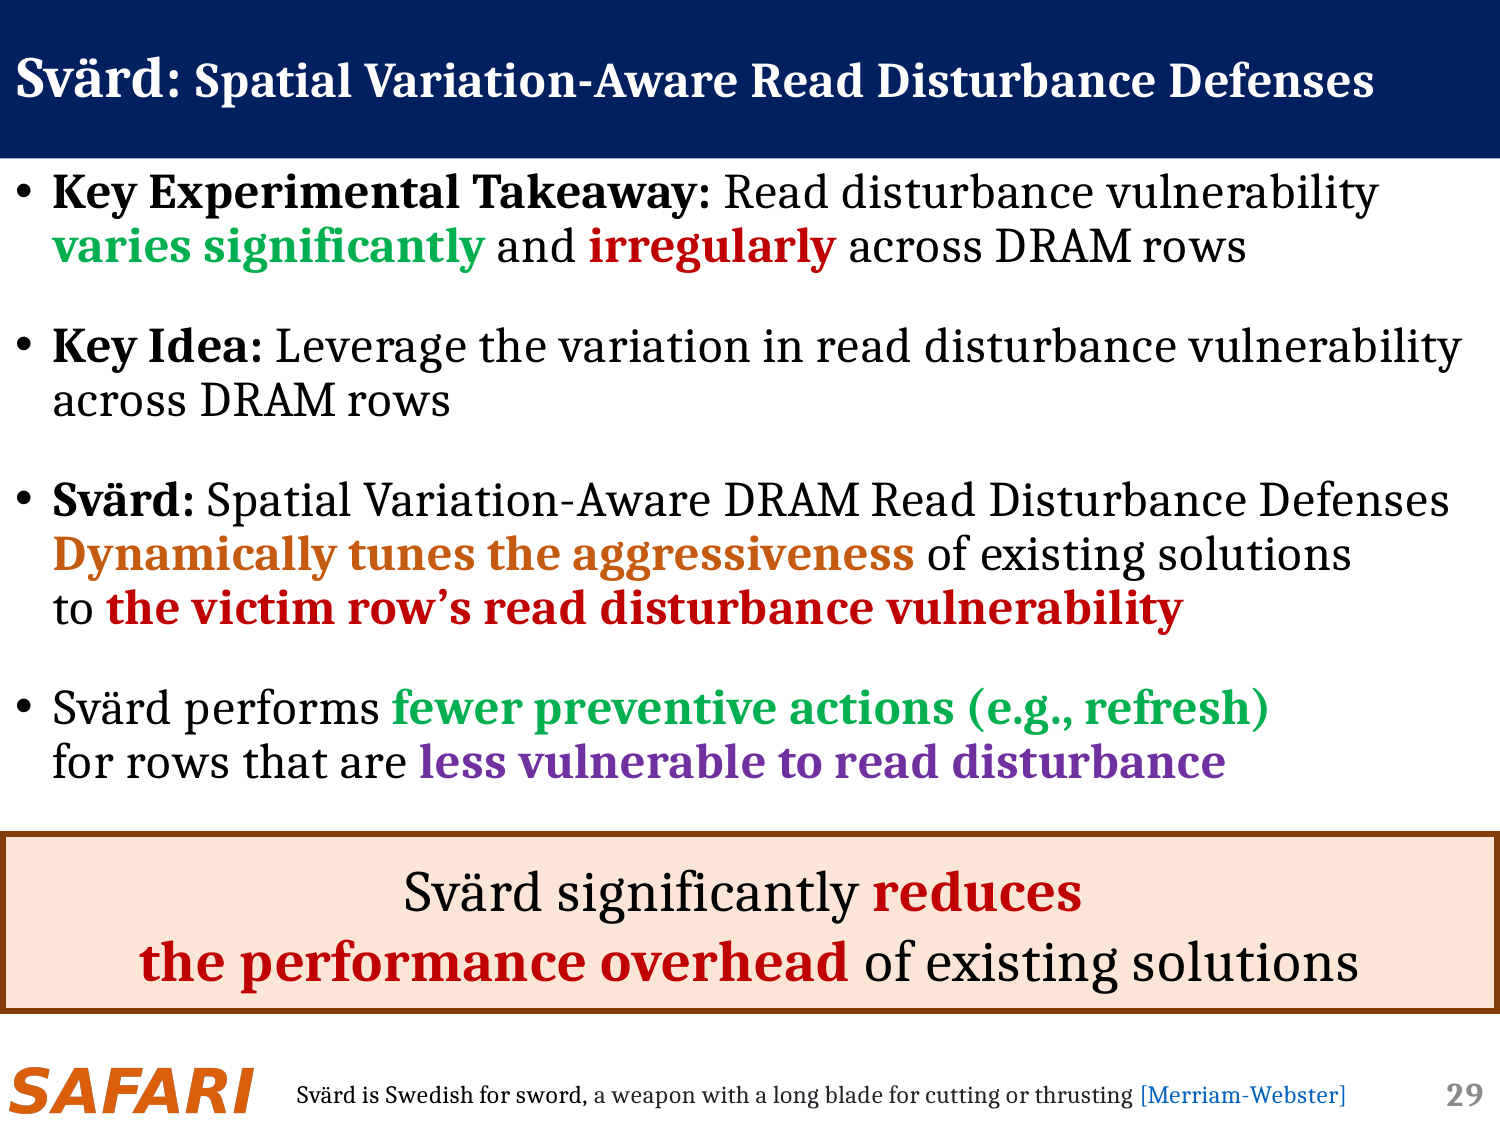

# Svärd: Spatial Variation-Aware Read Disturbance Defenses
Key Experimental Takeaway: Read disturbance vulnerability varies significantly and irregularly across DRAM rows
Key Idea: Leverage the variation in read disturbance vulnerability across DRAM rows
Svärd: Spatial Variation-Aware DRAM Read Disturbance Defenses
Dynamically tunes the aggressiveness of existing solutions
to the victim row’s read disturbance vulnerability
Svärd performs fewer preventive actions (e.g., refresh)
for rows that are less vulnerable to read disturbance
Svärd significantly reduces
the performance overhead of existing solutions
29
Svärd is Swedish for sword, a weapon with a long blade for cutting or thrusting [Merriam-Webster]